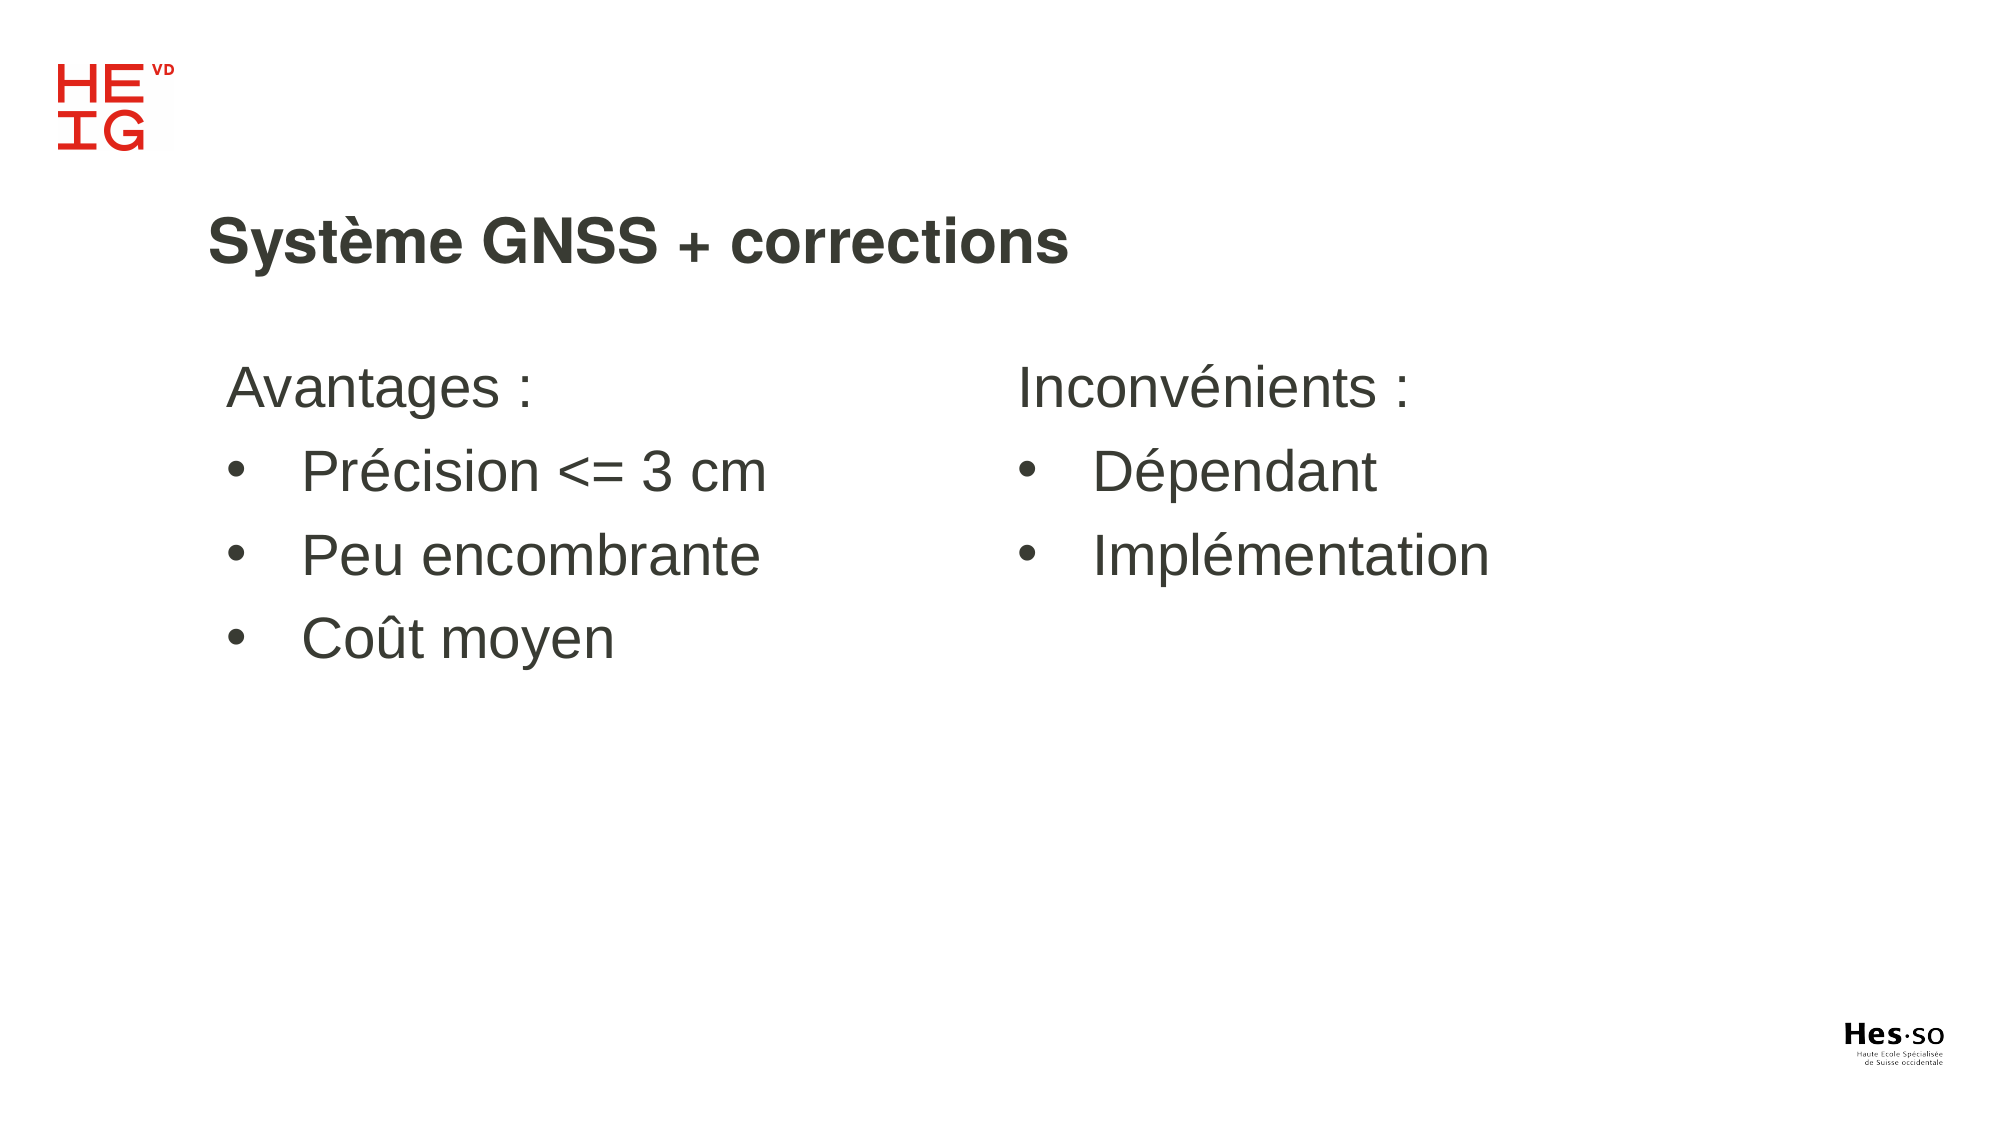

Système GNSS + corrections
Avantages :
Précision <= 3 cm
Peu encombrante
Coût moyen
Inconvénients :
Dépendant
Implémentation